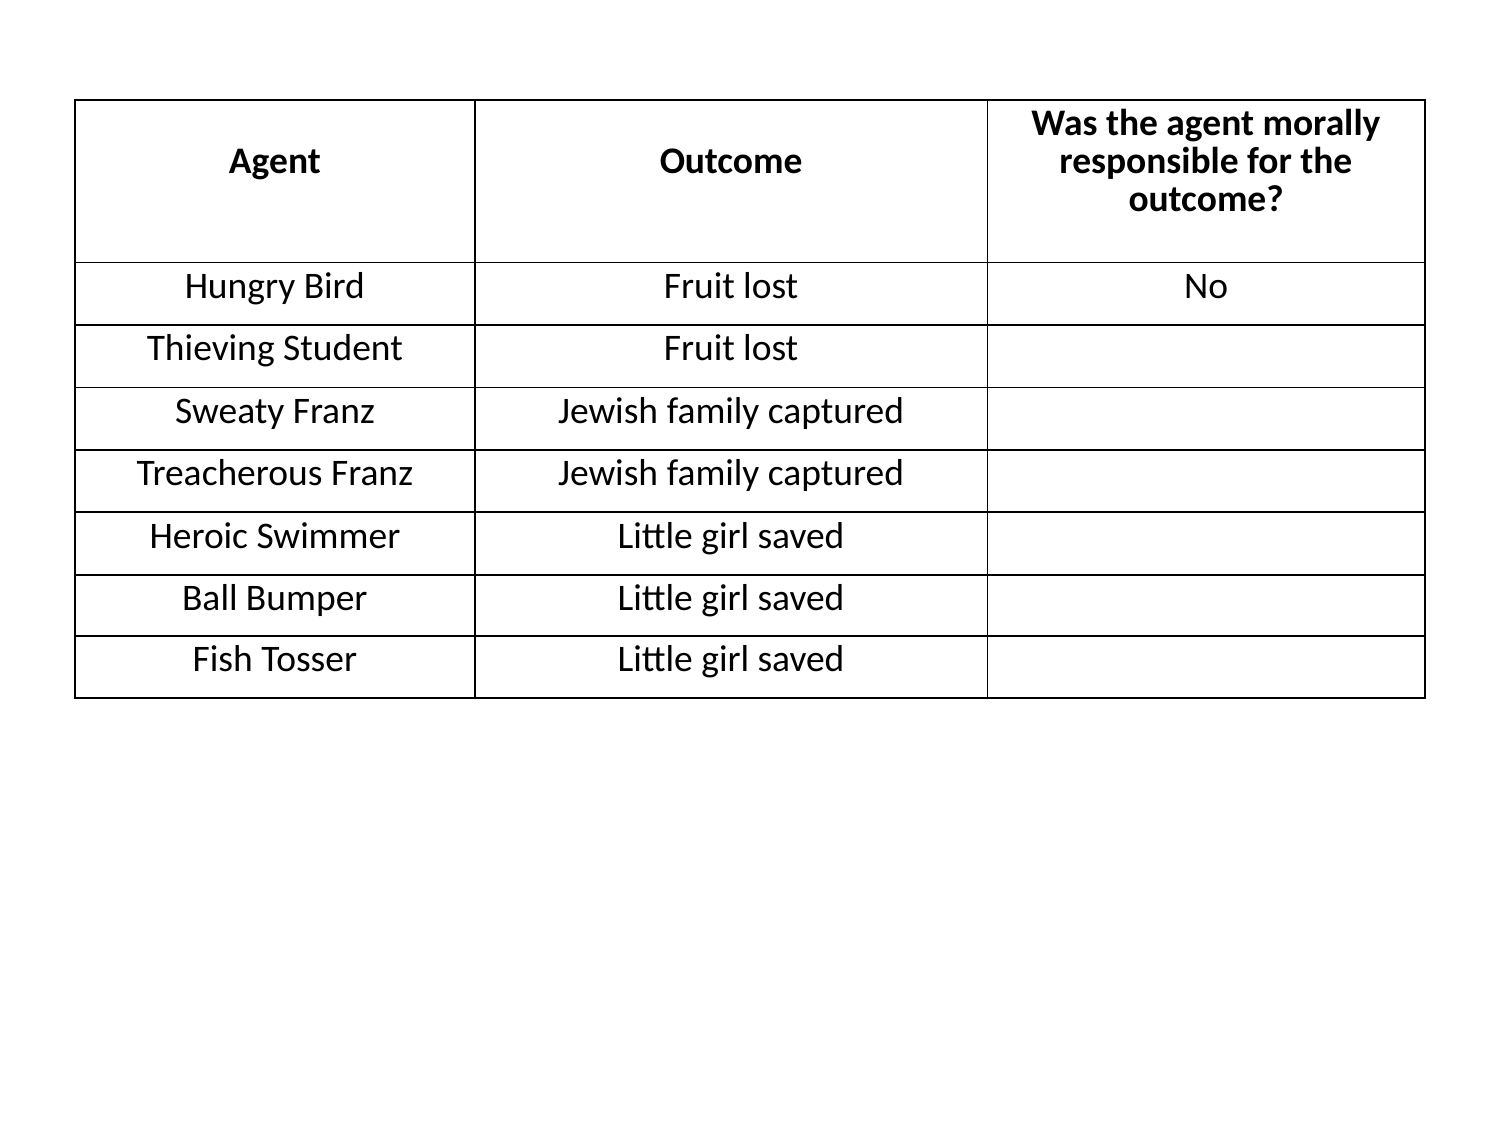

| Agent | Outcome | Was the agent morally responsible for the outcome? |
| --- | --- | --- |
| Hungry Bird | Fruit lost | No |
| Thieving Student | Fruit lost | Yes |
| Sweaty Franz | Jewish family captured | No |
| Treacherous Franz | Jewish family captured | Yes |
| Heroic Swimmer | Little girl saved | Yes |
| Ball Bumper | Little girl saved | No |
| Fish Tosser | Little girl saved | No |